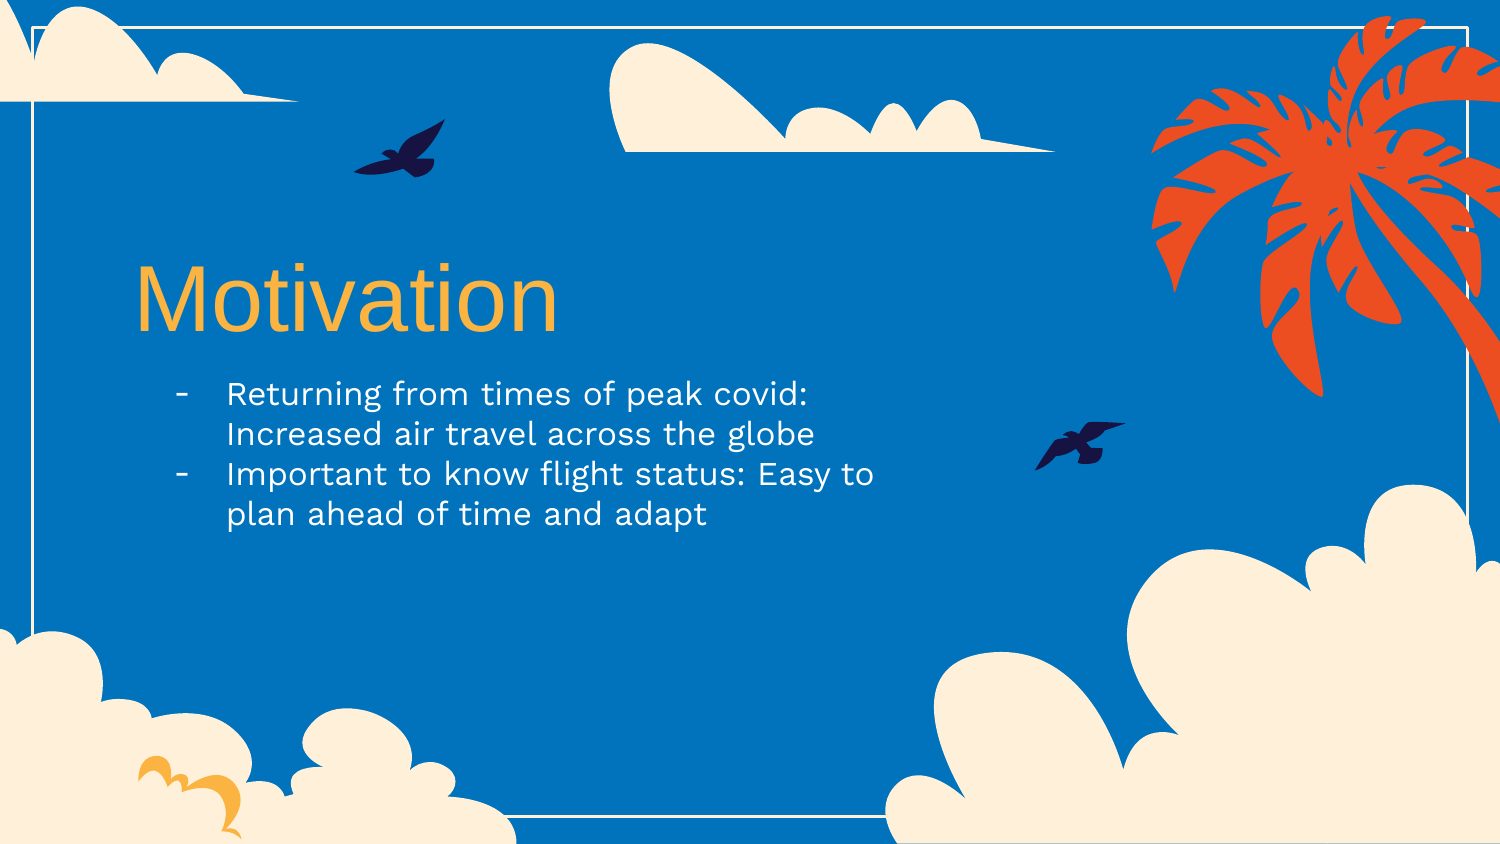

# Motivation
Returning from times of peak covid: Increased air travel across the globe
Important to know flight status: Easy to plan ahead of time and adapt